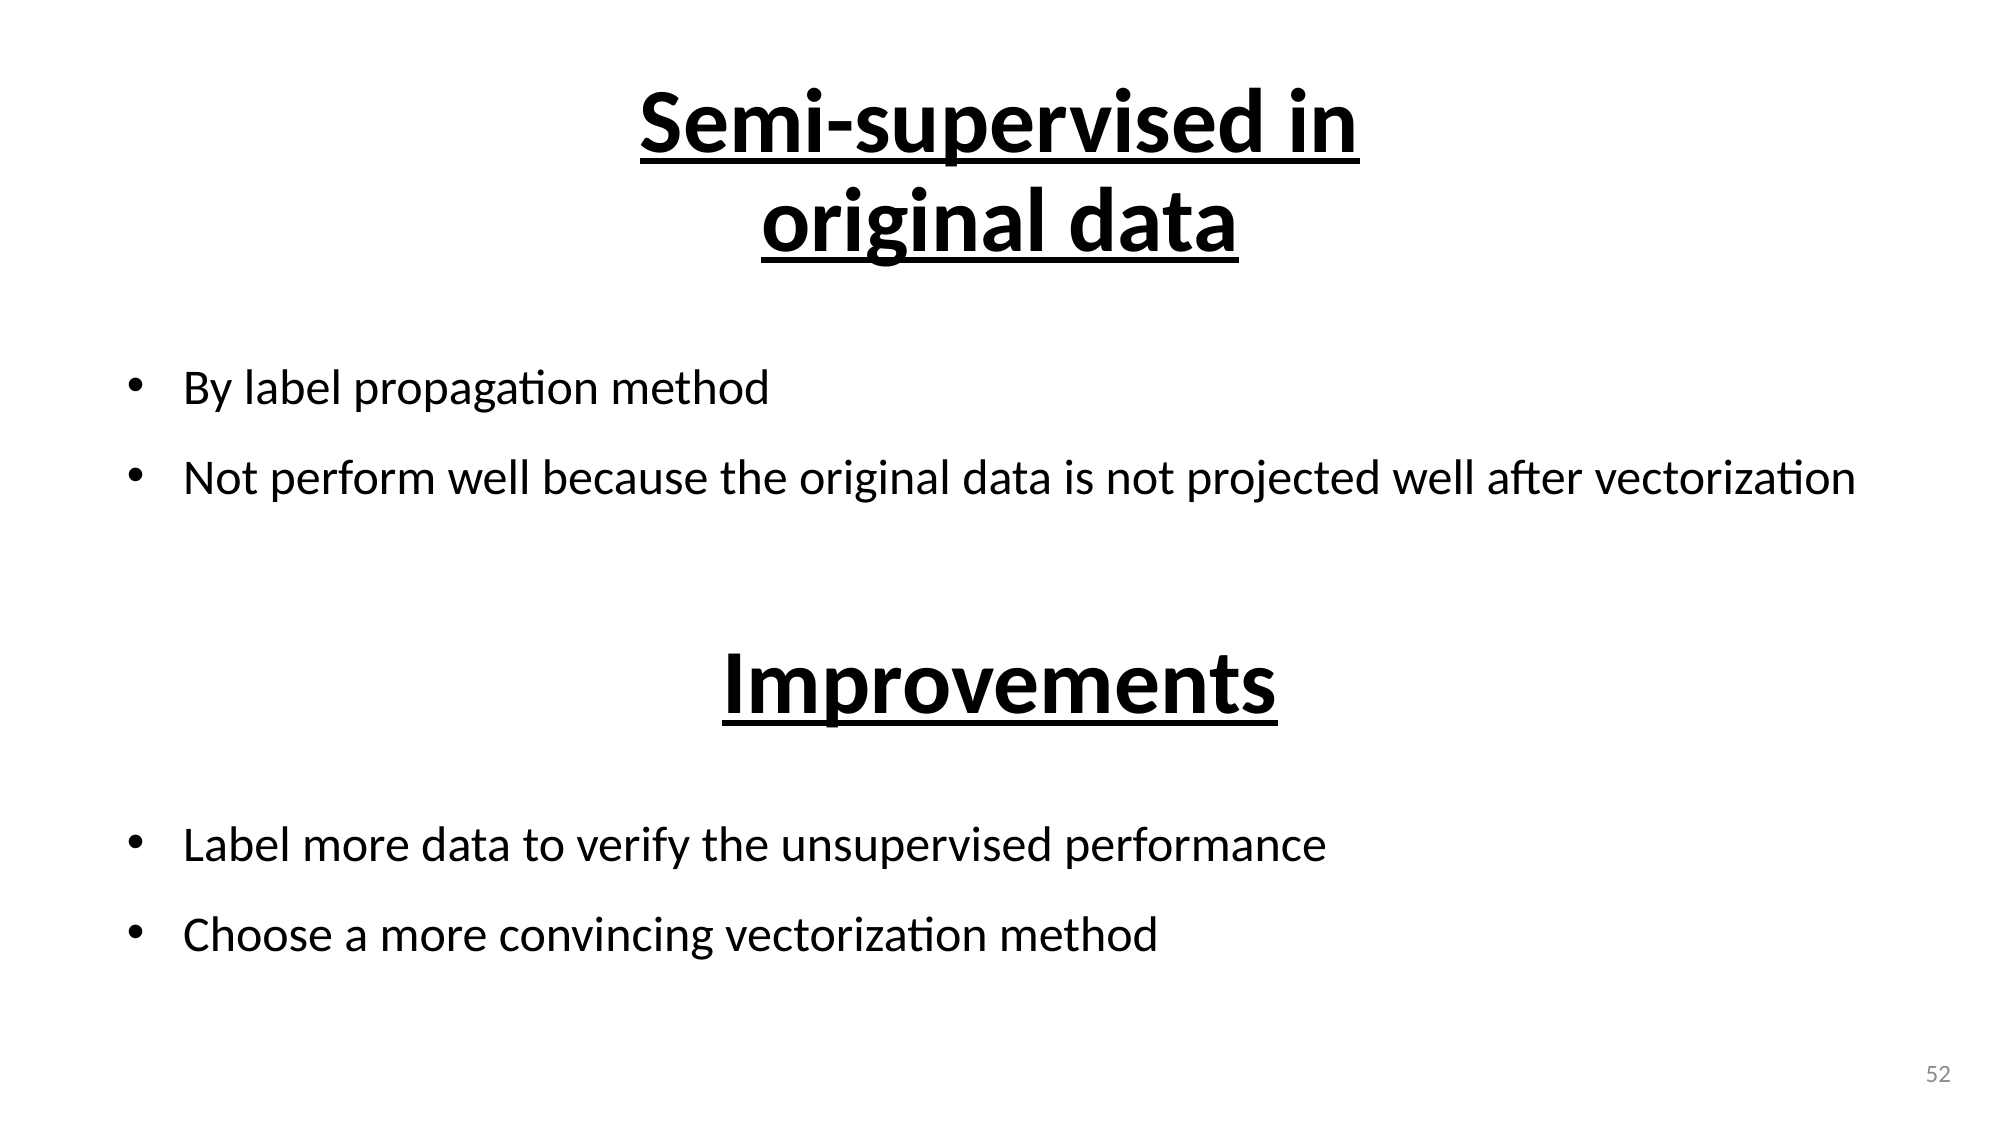

Semi-supervised in original data
By label propagation method
Not perform well because the original data is not projected well after vectorization
Improvements
Label more data to verify the unsupervised performance
Choose a more convincing vectorization method
52